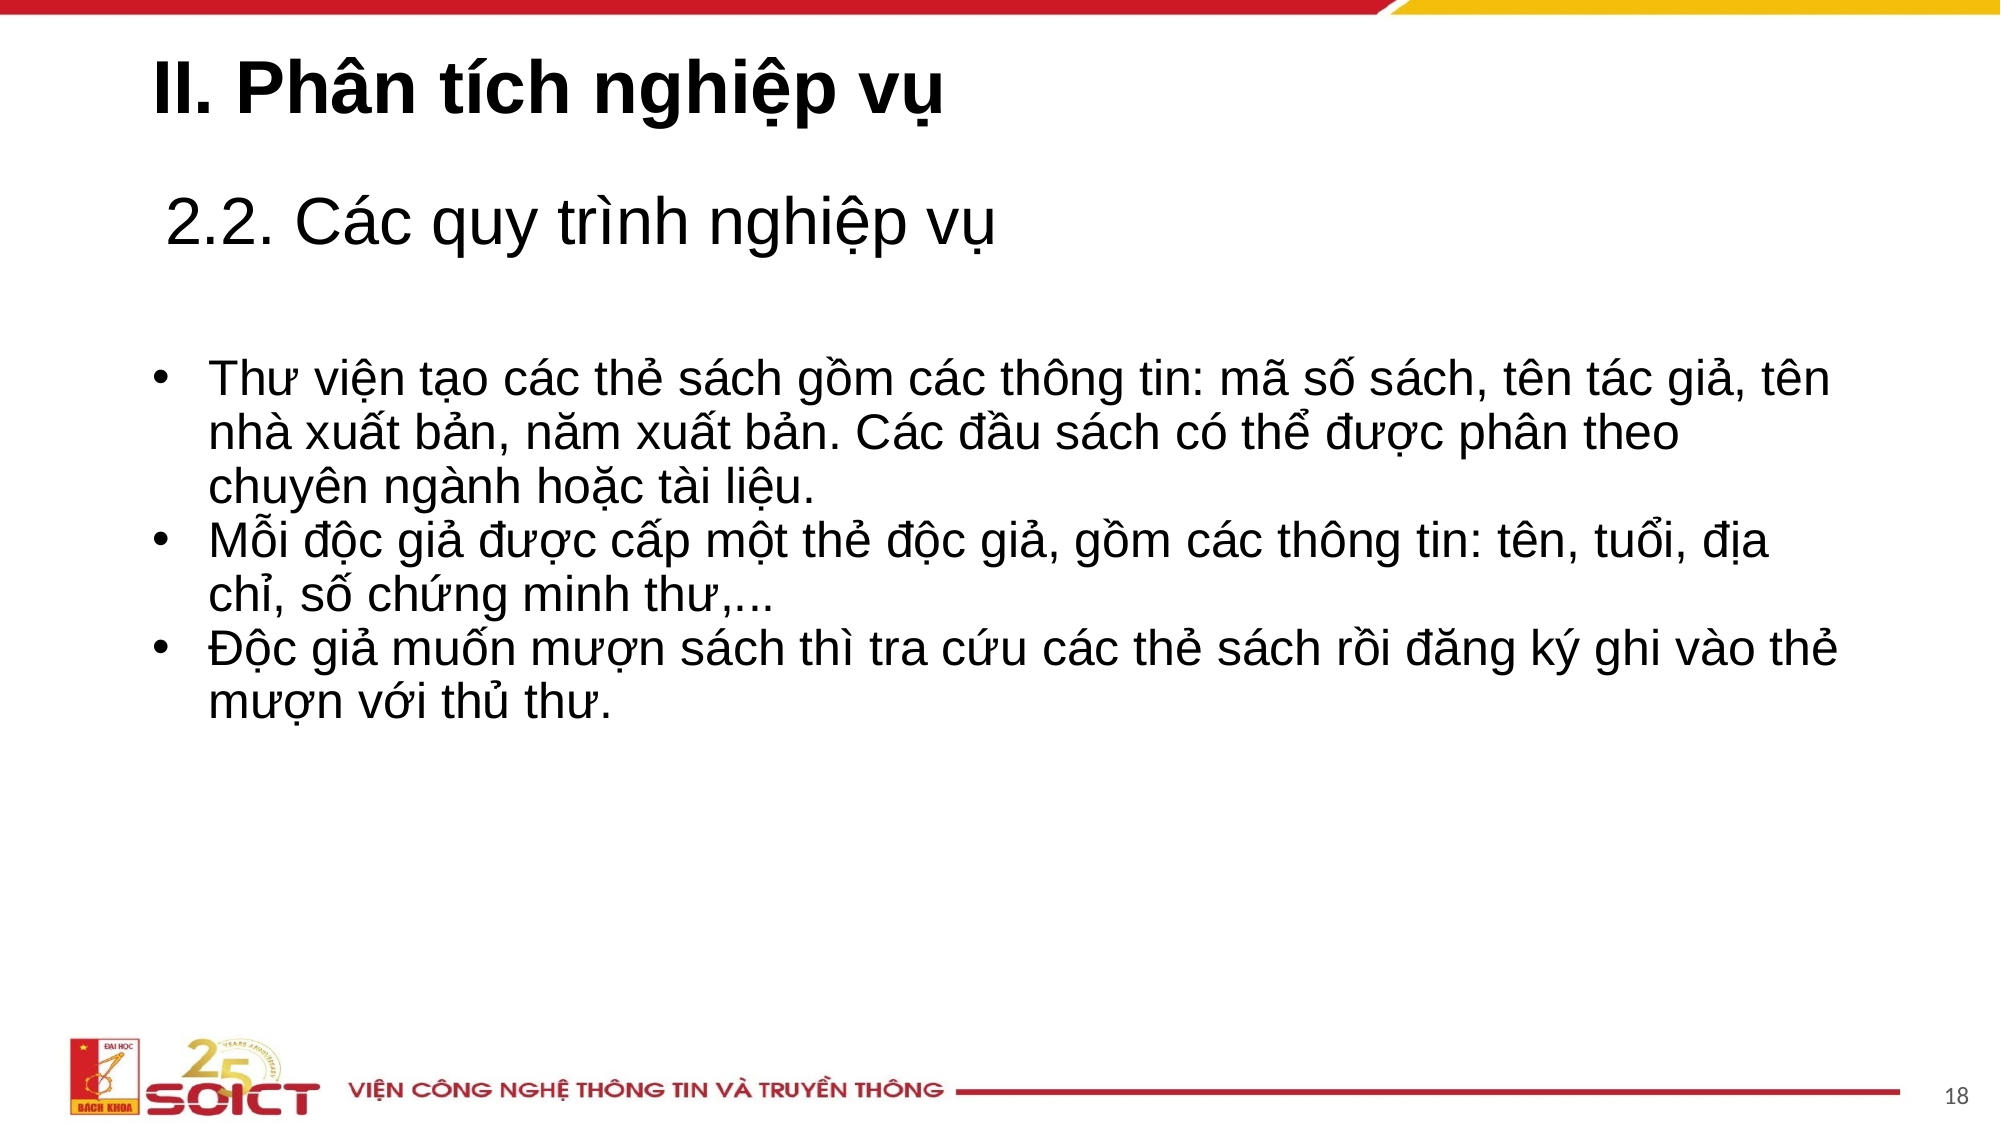

# II. Phân tích nghiệp vụ
2.2. Các quy trình nghiệp vụ

Thư viện tạo các thẻ sách gồm các thông tin: mã số sách, tên tác giả, tên nhà xuất bản, năm xuất bản. Các đầu sách có thể được phân theo chuyên ngành hoặc tài liệu.
Mỗi độc giả được cấp một thẻ độc giả, gồm các thông tin: tên, tuổi, địa chỉ, số chứng minh thư,...
Độc giả muốn mượn sách thì tra cứu các thẻ sách rồi đăng ký ghi vào thẻ mượn với thủ thư.

18